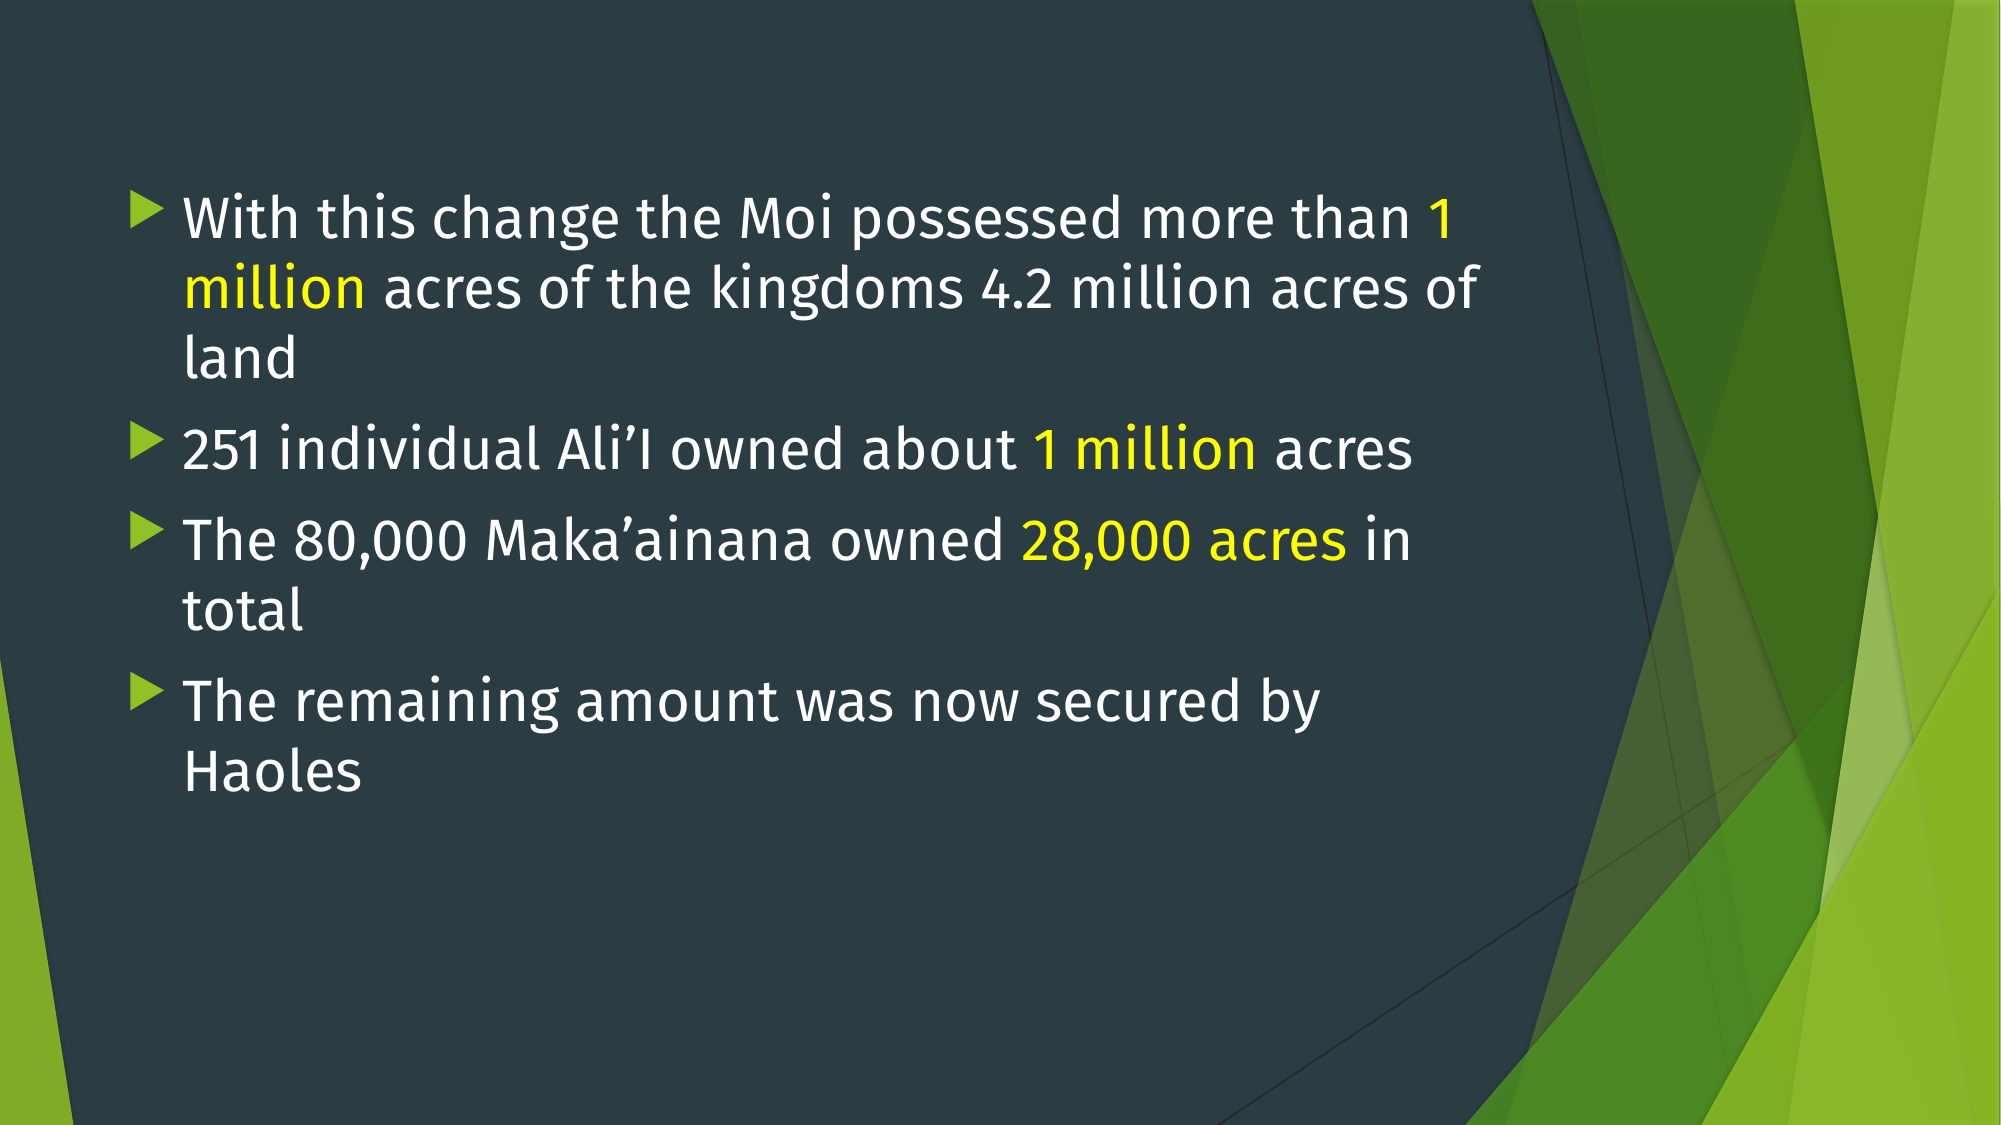

#
With this change the Moi possessed more than 1 million acres of the kingdoms 4.2 million acres of land
251 individual Ali’I owned about 1 million acres
The 80,000 Maka’ainana owned 28,000 acres in total
The remaining amount was now secured by Haoles